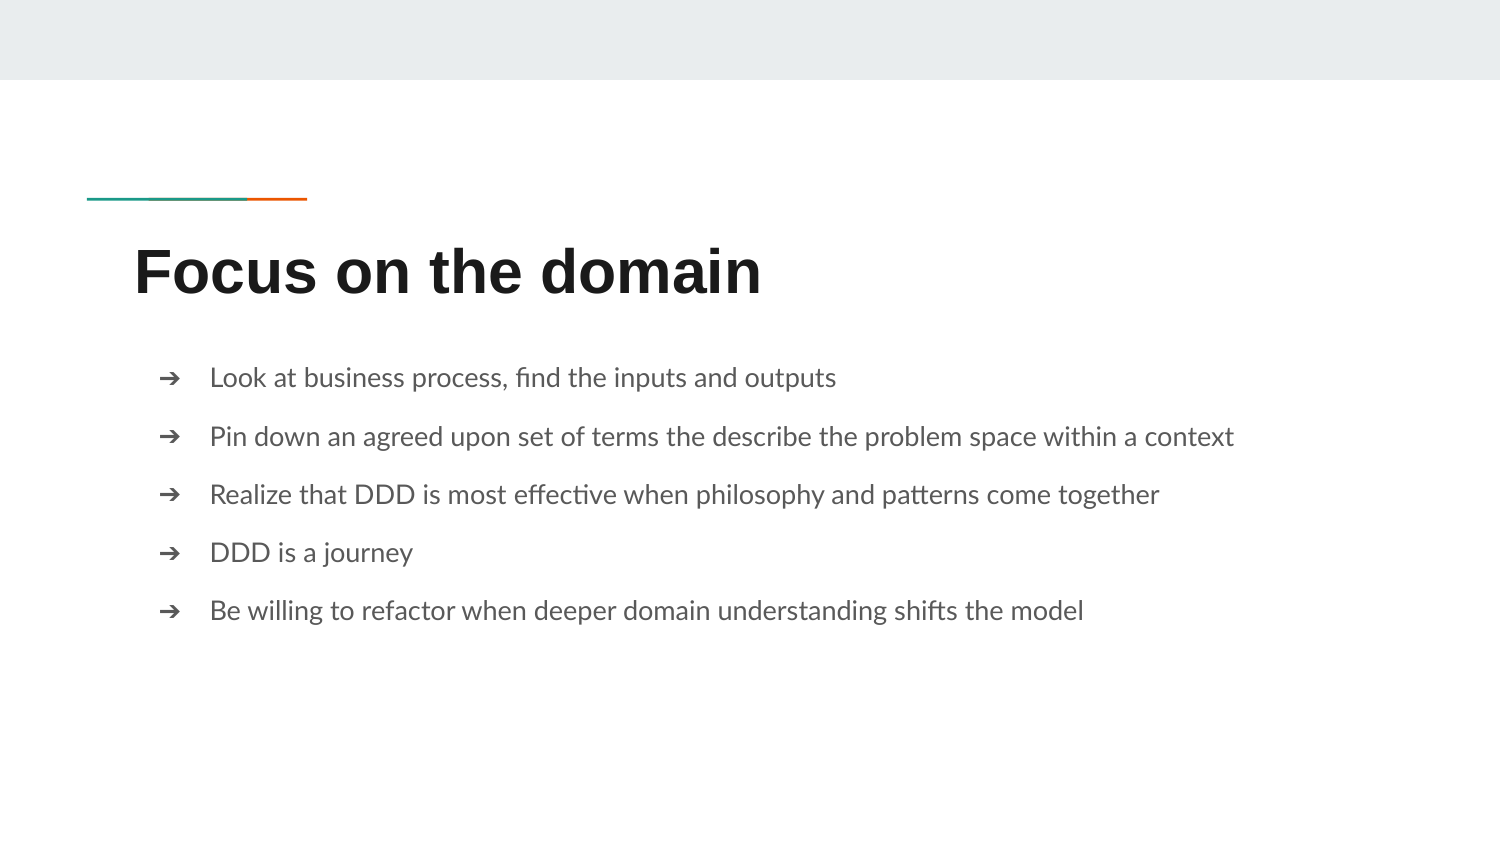

# Focus on the domain
Look at business process, find the inputs and outputs
Pin down an agreed upon set of terms the describe the problem space within a context
Realize that DDD is most effective when philosophy and patterns come together
DDD is a journey
Be willing to refactor when deeper domain understanding shifts the model